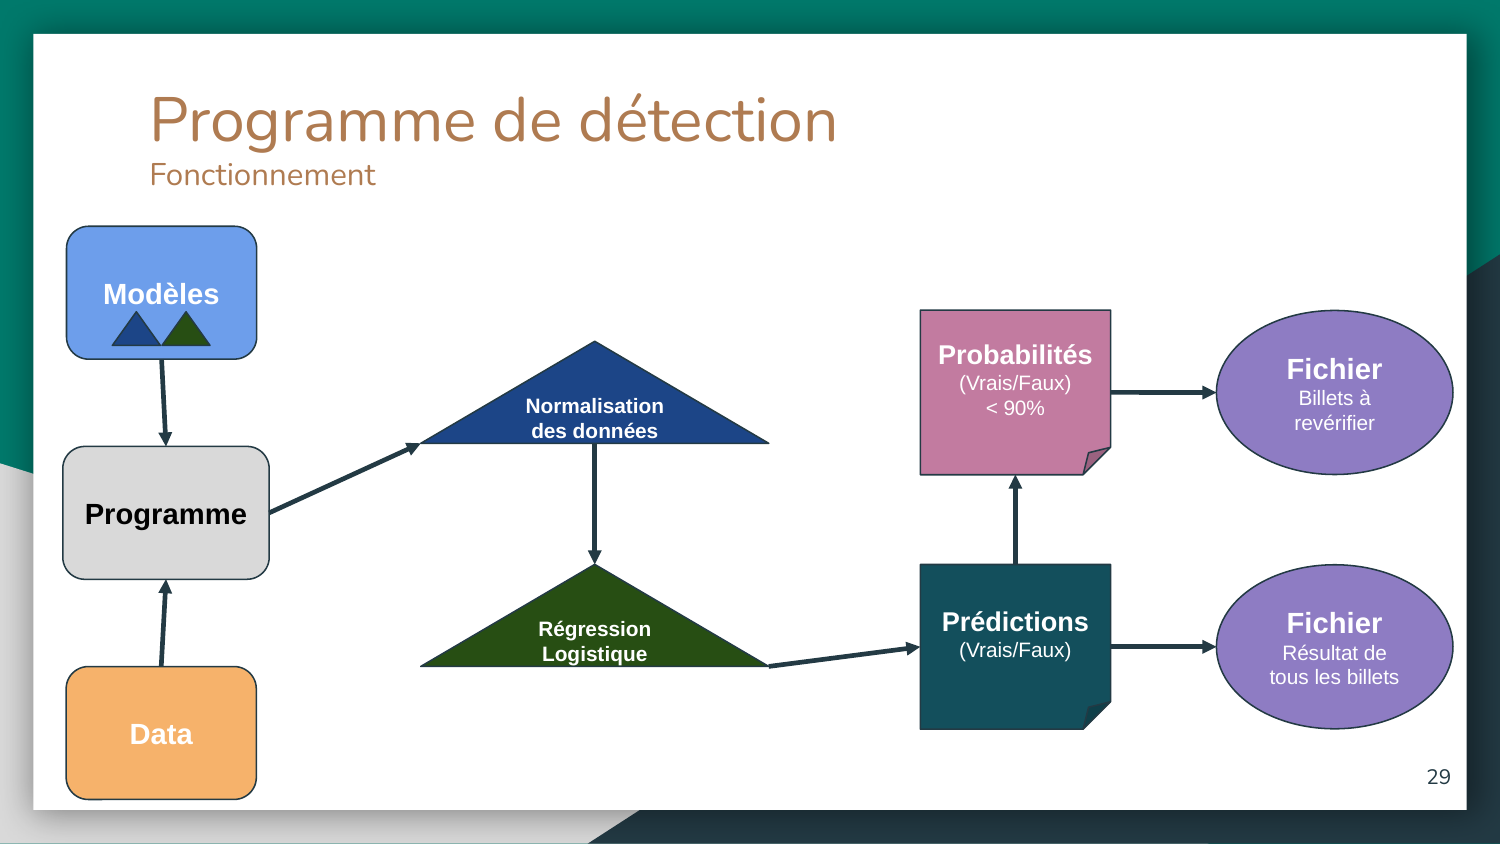

Programme de détection
Fonctionnement
Modèles
Probabilités
(Vrais/Faux)
< 90%
Fichier
Billets à revérifier

Normalisation des données
Programme
Régression Logistique
Prédictions
(Vrais/Faux)
Fichier
Résultat de tous les billets
Data
29